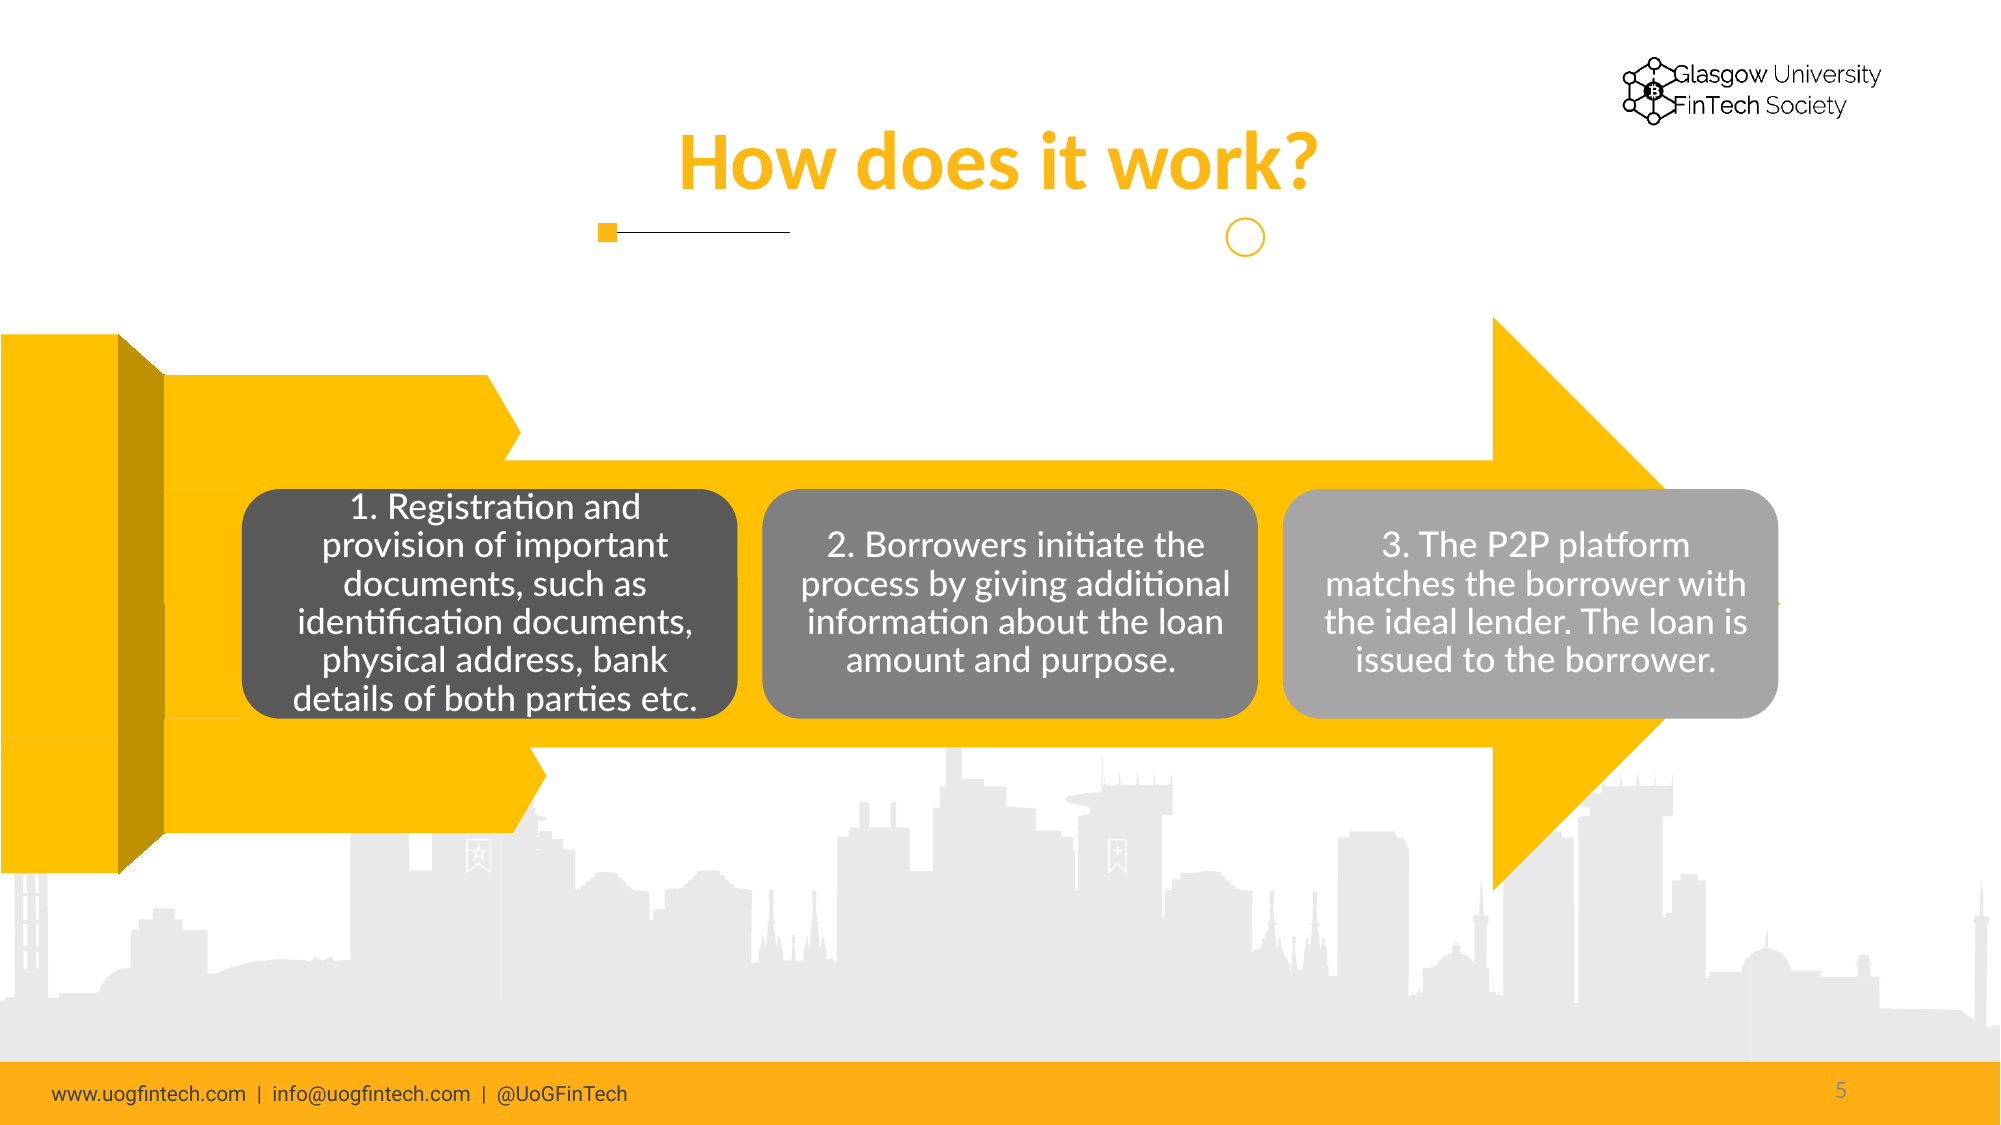

How does it work?

1. Registration and provision of important documents, such as identification documents, physical address, bank details of both parties etc.
2. Borrowers initiate the process by giving additional information about the loan amount and purpose.
3. The P2P platform matches the borrower with the ideal lender. The loan is issued to the borrower.

5